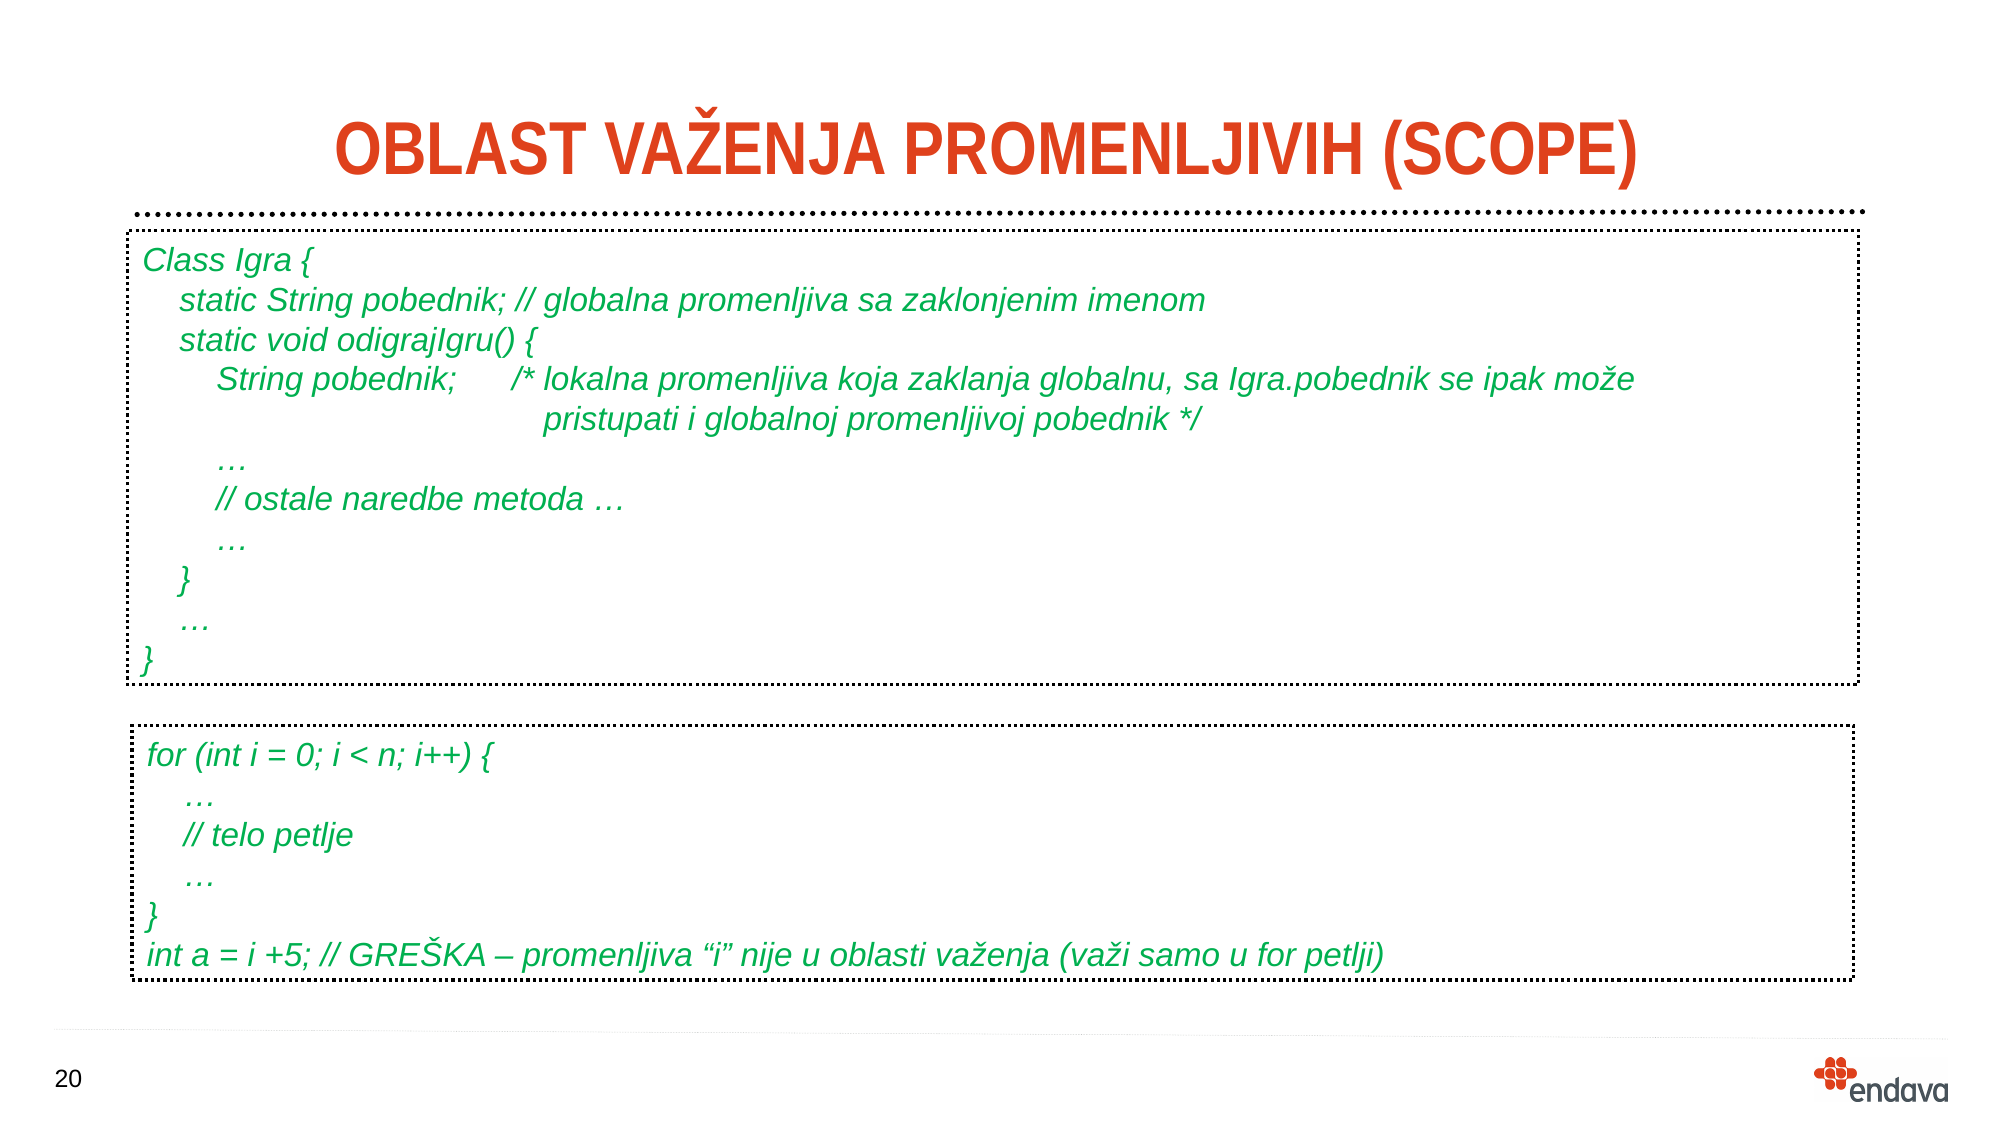

# OBLAST VAŽENJA PROMENLJIVIH (SCOPE)
Class Igra {
    static String pobednik; // globalna promenljiva sa zaklonjenim imenom
    static void odigrajIgru() {
        String pobednik;      /* lokalna promenljiva koja zaklanja globalnu, sa Igra.pobednik se ipak može 		           	           pristupati i globalnoj promenljivoj pobednik */
        …
        // ostale naredbe metoda …
        …
    }
    …
}
for (int i = 0; i < n; i++) {
    …
    // telo petlje
    …
}
int a = i +5; // GREŠKA – promenljiva “i” nije u oblasti važenja (važi samo u for petlji)